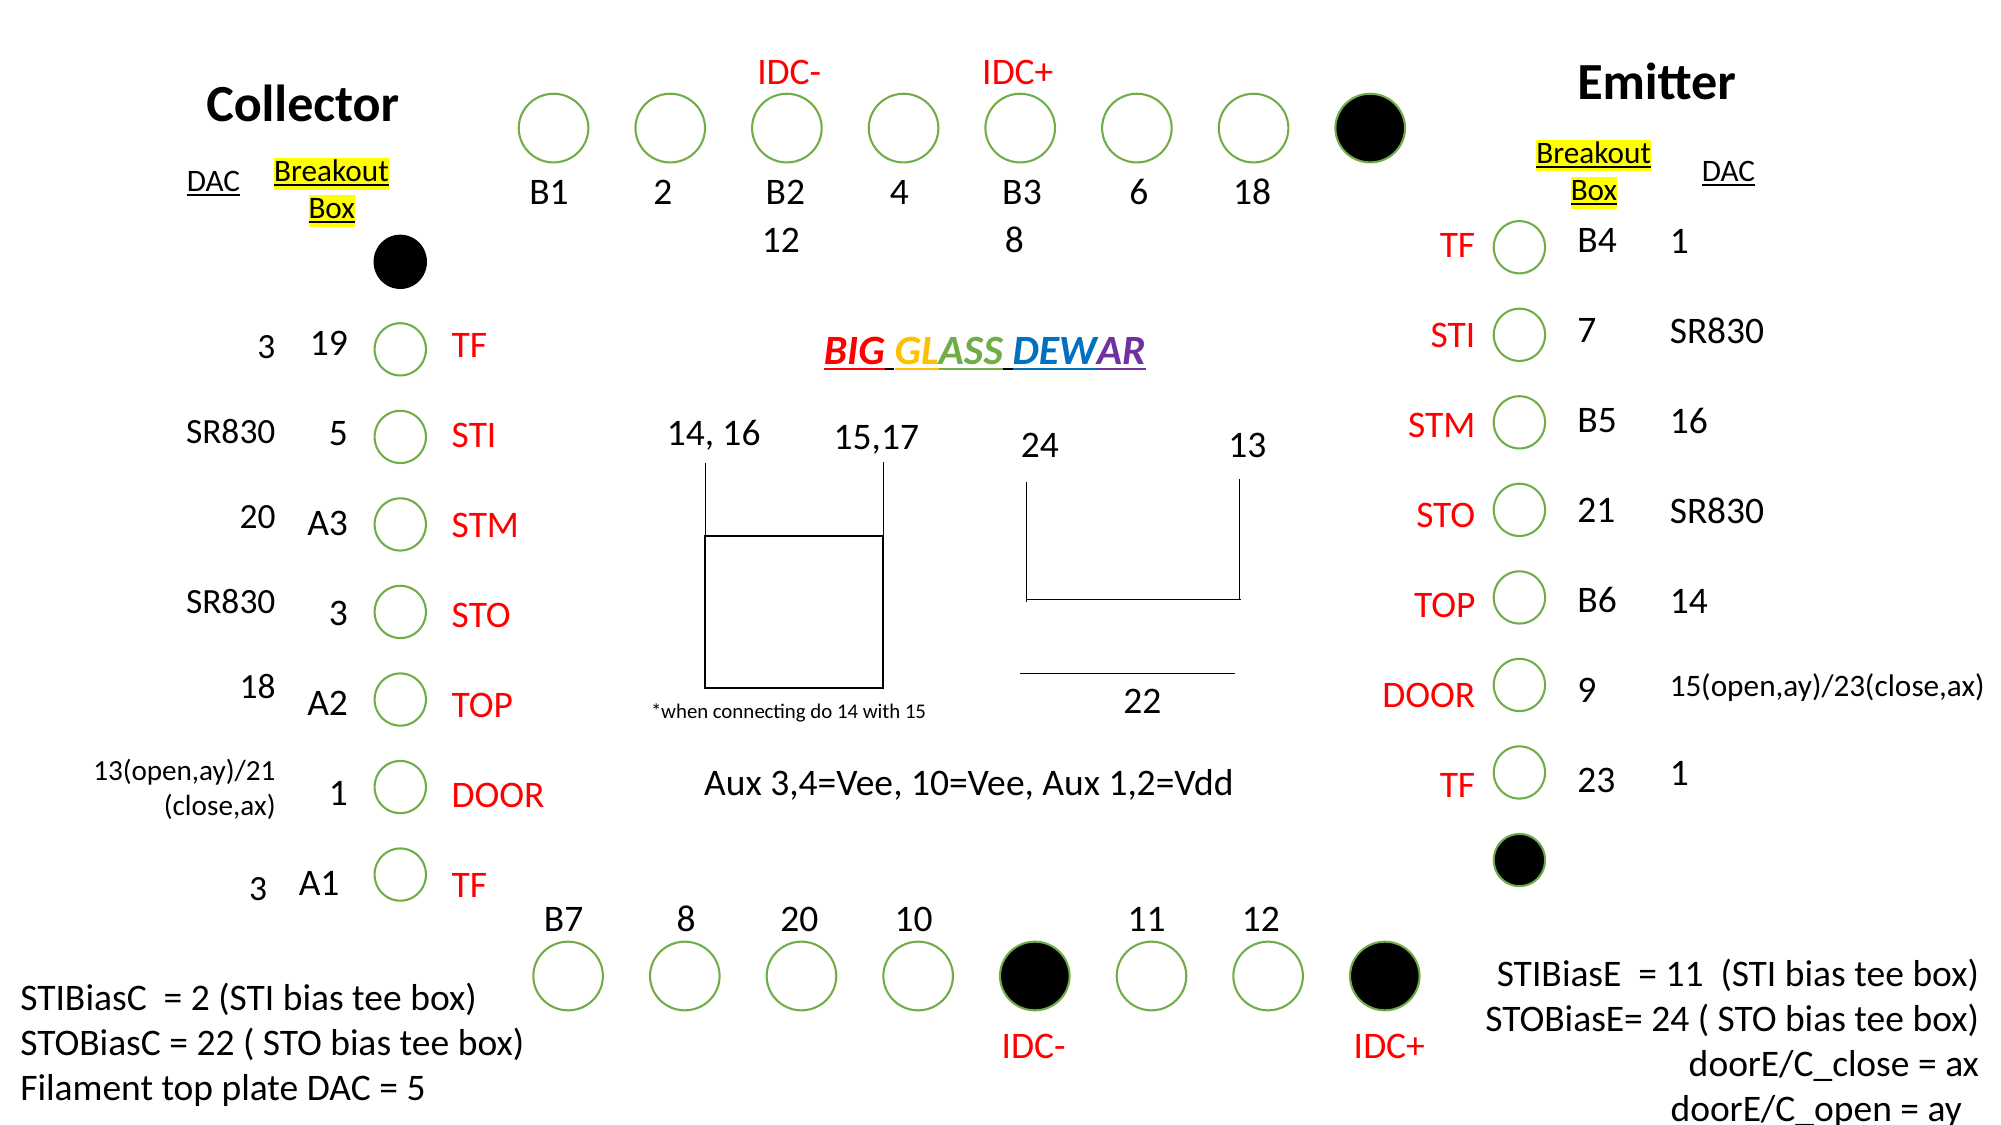

IDC-                   IDC+
Emitter
Collector

Breakout Box
DAC
Breakout Box
DAC
B1          2           B2          4           B3	6          18
12	           8
B4

7

B5

21

B6

9

23

1

SR830

16

SR830

14

15(open,ay)/23(close,ax)

1

TF

STI

STM

STO

TOP

DOOR

TF

19

5

A3

3

A2

1

A1

3

SR830

20

SR830

18

13(open,ay)/21
(close,ax)

3
TF

STI

STM

STO

TOP

DOOR

TF
BIG GLASS DEWAR
14, 16
15,17
24
13

22
*when connecting do 14 with 15
Aux 3,4=Vee, 10=Vee, Aux 1,2=Vdd
B7           8          20         10                       11         12
STIBiasE  = 11  (STI bias tee box)
STOBiasE= 24 ( STO bias tee box)
 doorE/C_close = ax
doorE/C_open = ay

STIBiasC  = 2 (STI bias tee box)
STOBiasC = 22 ( STO bias tee box)
Filament top plate DAC = 5
	          IDC-                                  IDC+